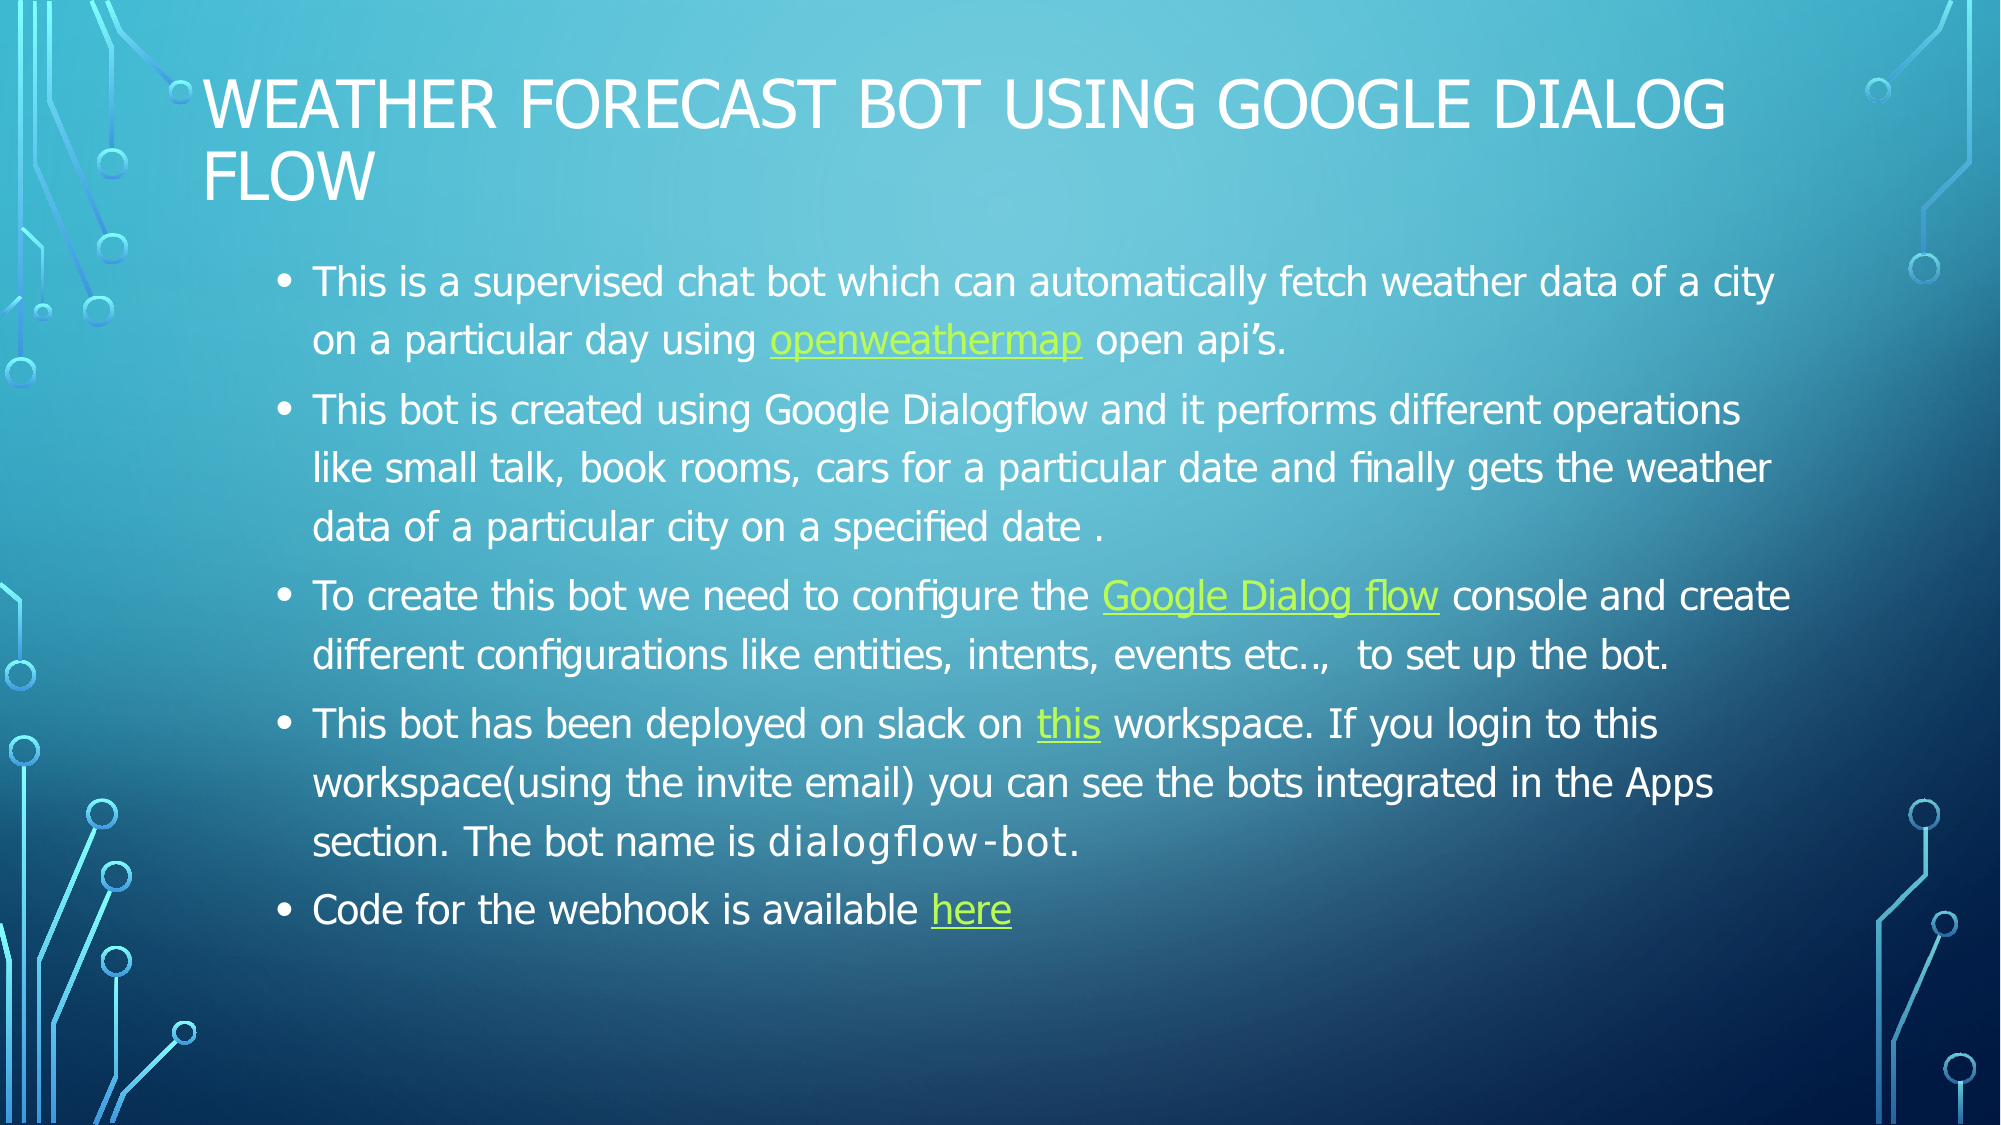

# Weather forecast bot using Google dialog flow
This is a supervised chat bot which can automatically fetch weather data of a city on a particular day using openweathermap open api’s.
This bot is created using Google Dialogflow and it performs different operations like small talk, book rooms, cars for a particular date and finally gets the weather data of a particular city on a specified date .
To create this bot we need to configure the Google Dialog flow console and create different configurations like entities, intents, events etc..,  to set up the bot.
This bot has been deployed on slack on this workspace. If you login to this workspace(using the invite email) you can see the bots integrated in the Apps section. The bot name is dialogflow-bot.
Code for the webhook is available here